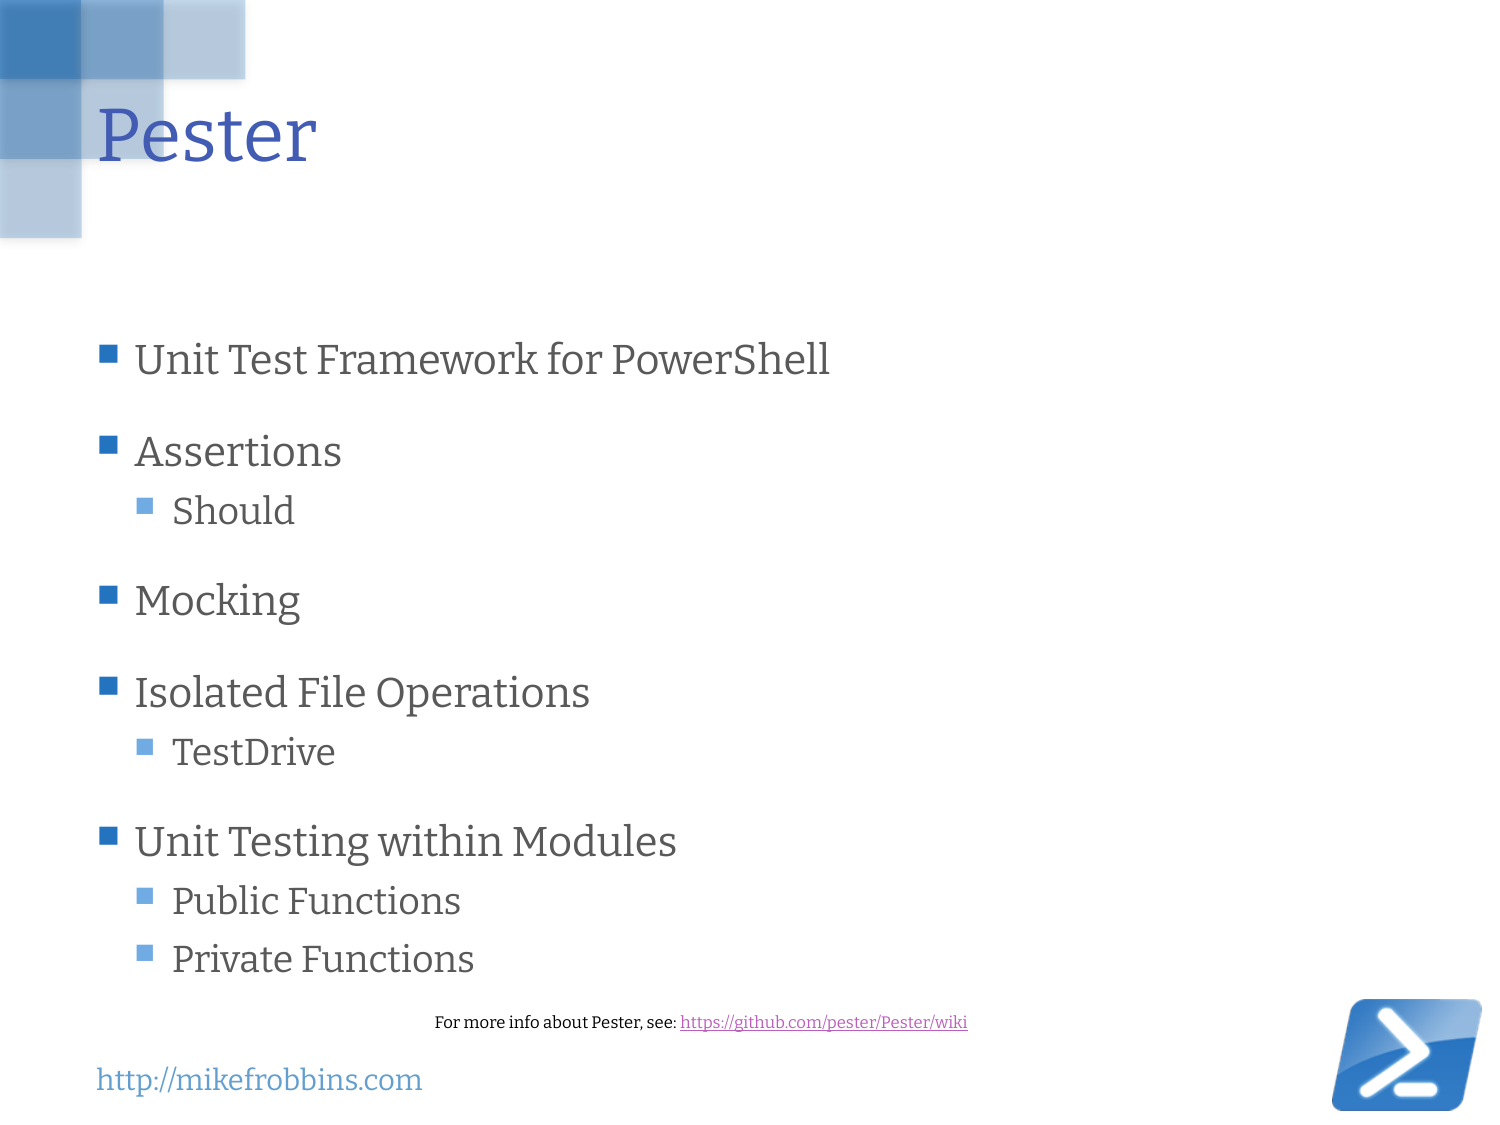

# Pester
Unit Test Framework for PowerShell
Assertions
Should
Mocking
Isolated File Operations
TestDrive
Unit Testing within Modules
Public Functions
Private Functions
For more info about Pester, see: https://github.com/pester/Pester/wiki